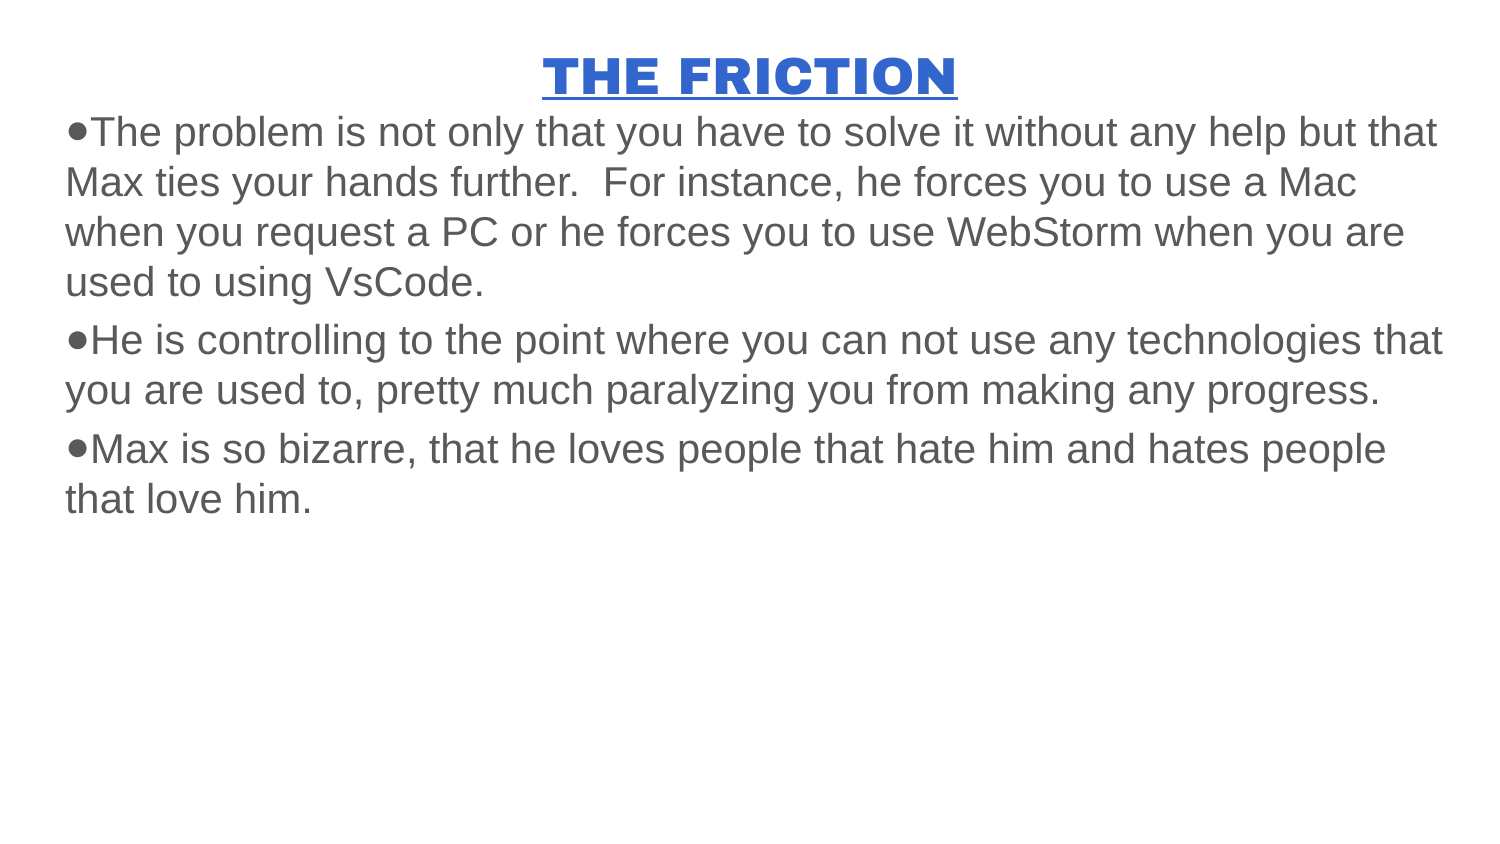

# THE FRICTION
The problem is not only that you have to solve it without any help but that Max ties your hands further.  For instance, he forces you to use a Mac when you request a PC or he forces you to use WebStorm when you are used to using VsCode.
He is controlling to the point where you can not use any technologies that you are used to, pretty much paralyzing you from making any progress.
Max is so bizarre, that he loves people that hate him and hates people that love him.